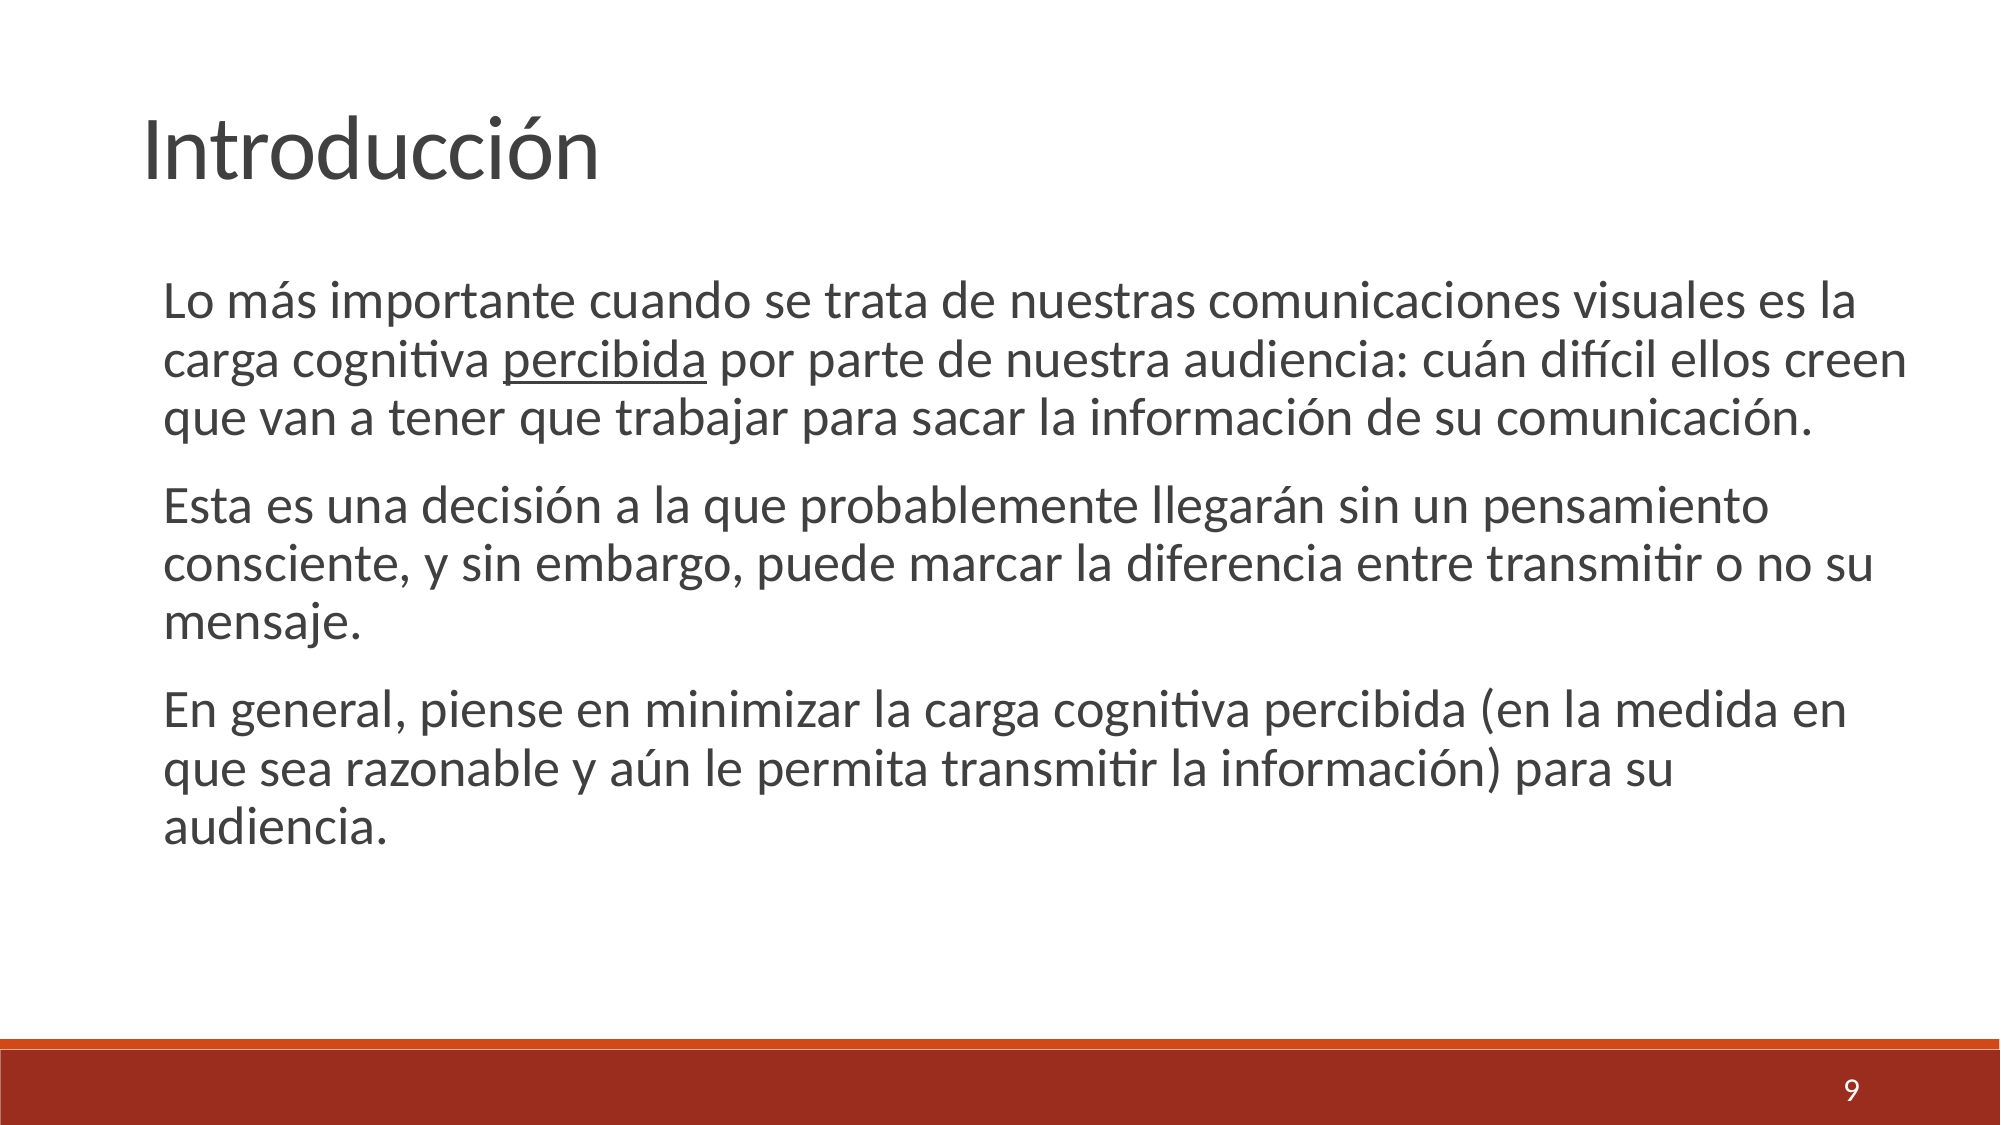

Introducción
Lo más importante cuando se trata de nuestras comunicaciones visuales es la carga cognitiva percibida por parte de nuestra audiencia: cuán difícil ellos creen que van a tener que trabajar para sacar la información de su comunicación.
Esta es una decisión a la que probablemente llegarán sin un pensamiento consciente, y sin embargo, puede marcar la diferencia entre transmitir o no su mensaje.
En general, piense en minimizar la carga cognitiva percibida (en la medida en que sea razonable y aún le permita transmitir la información) para su audiencia.
9